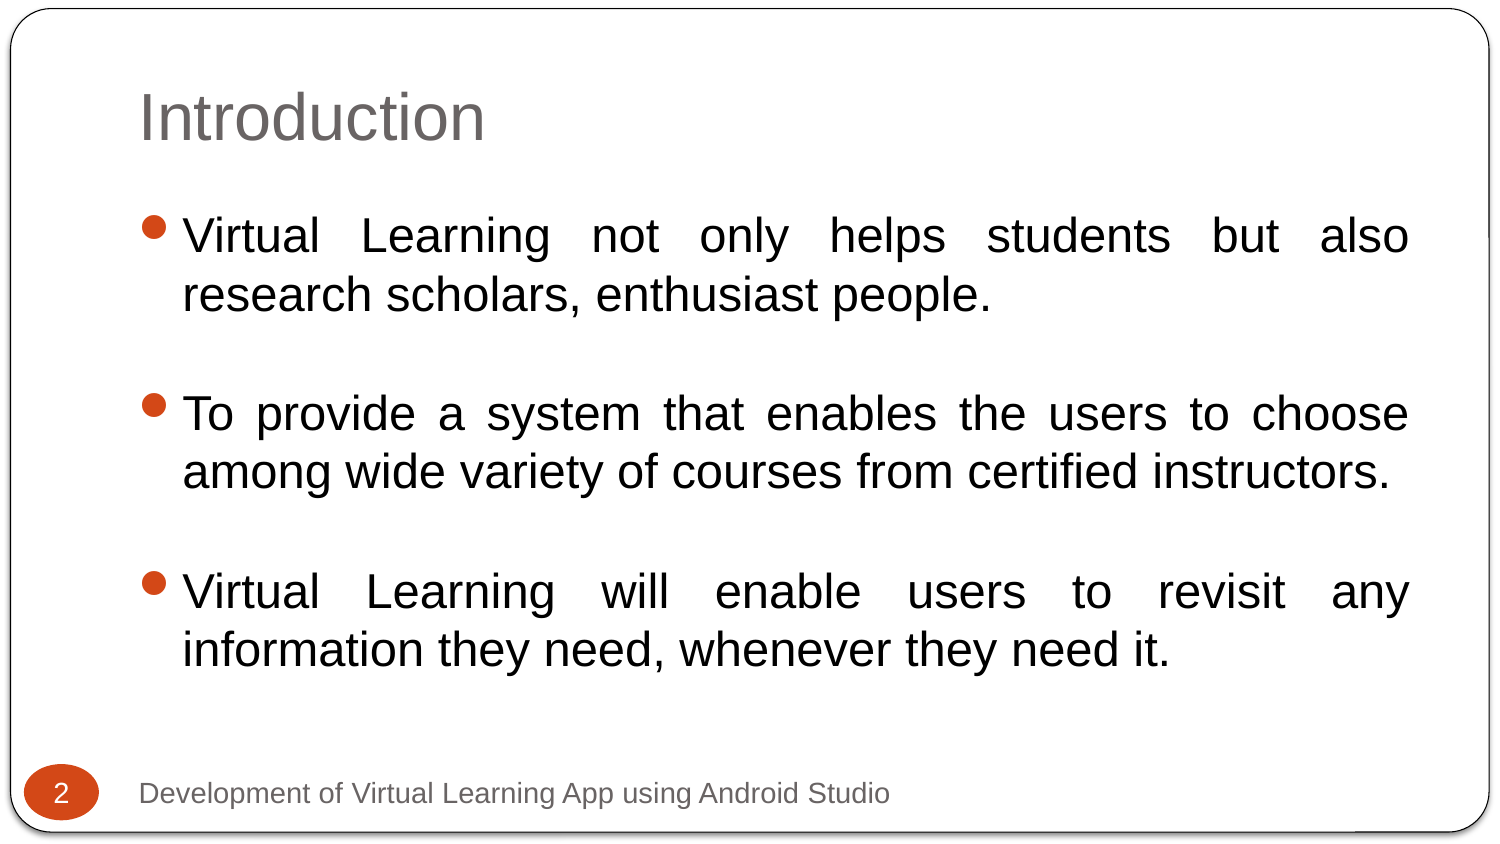

# Introduction
Virtual Learning not only helps students but also research scholars, enthusiast people.

To provide a system that enables the users to choose among wide variety of courses from certified instructors.

Virtual Learning will enable users to revisit any information they need, whenever they need it.
Development of Virtual Learning App using Android Studio
2